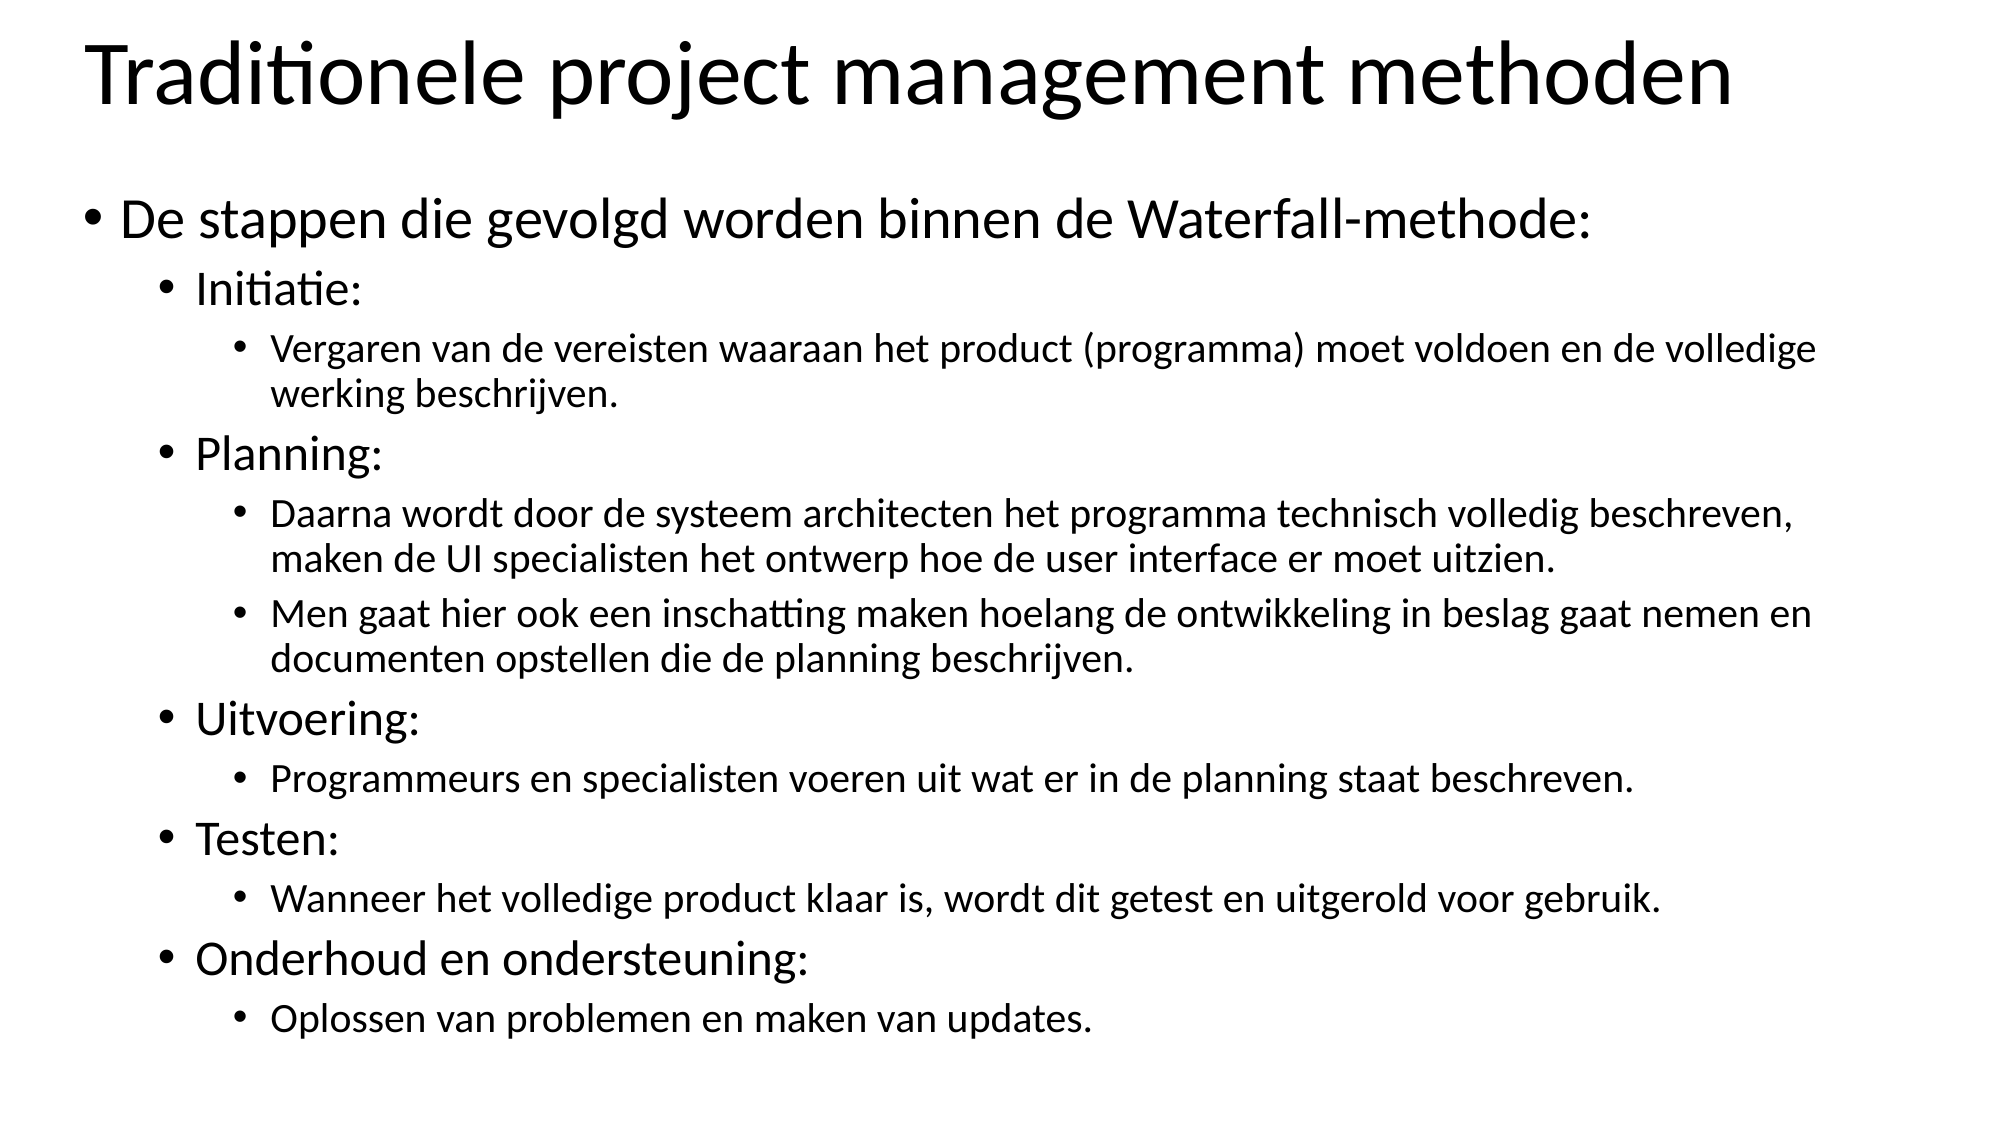

# Traditionele project management methoden
De stappen die gevolgd worden binnen de Waterfall-methode:
Initiatie:
Vergaren van de vereisten waaraan het product (programma) moet voldoen en de volledige werking beschrijven.
Planning:
Daarna wordt door de systeem architecten het programma technisch volledig beschreven, maken de UI specialisten het ontwerp hoe de user interface er moet uitzien.
Men gaat hier ook een inschatting maken hoelang de ontwikkeling in beslag gaat nemen en documenten opstellen die de planning beschrijven.
Uitvoering:
Programmeurs en specialisten voeren uit wat er in de planning staat beschreven.
Testen:
Wanneer het volledige product klaar is, wordt dit getest en uitgerold voor gebruik.
Onderhoud en ondersteuning:
Oplossen van problemen en maken van updates.